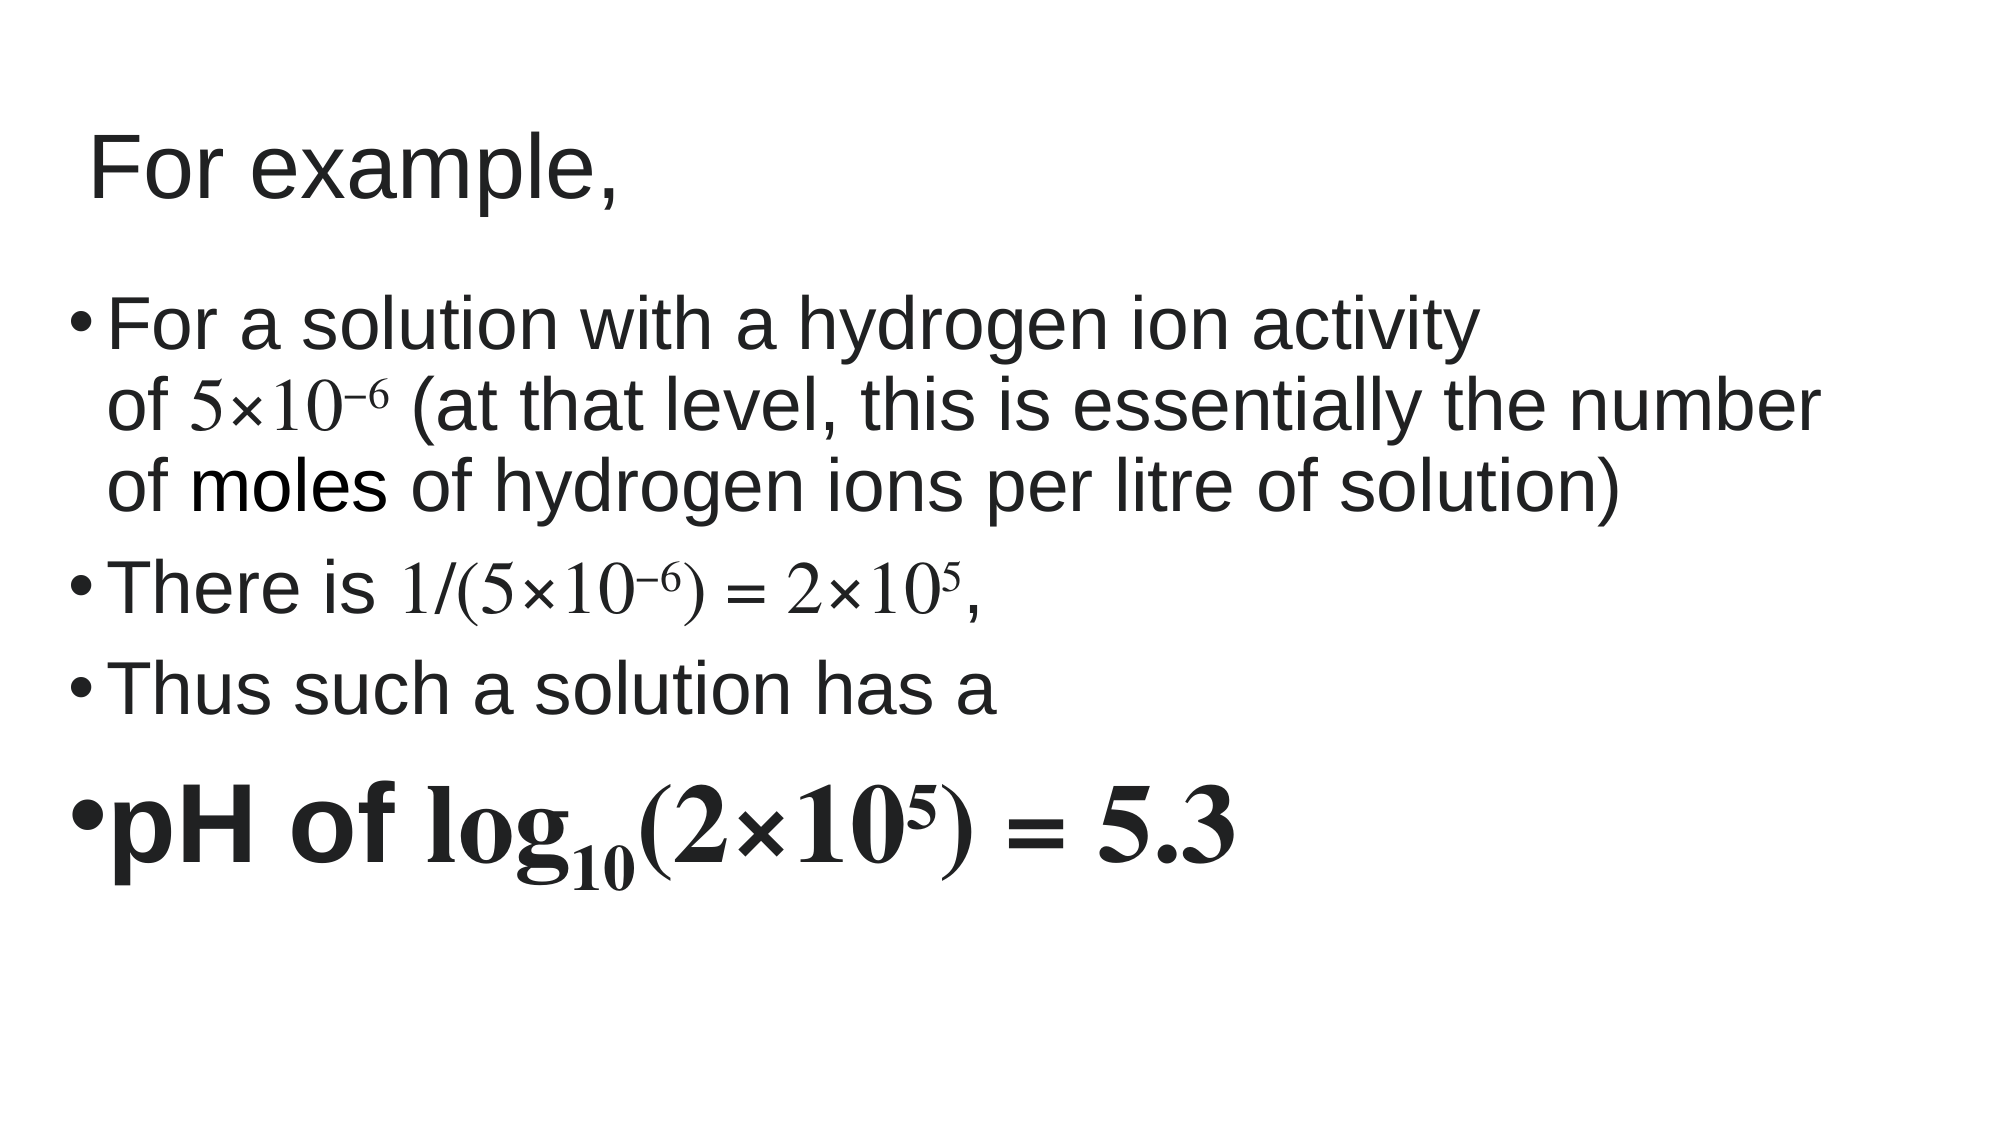

# For example,
For a solution with a hydrogen ion activity of 5×10−6 (at that level, this is essentially the number of moles of hydrogen ions per litre of solution)
There is 1/(5×10−6) = 2×105,
Thus such a solution has a
pH of log10(2×105) = 5.3